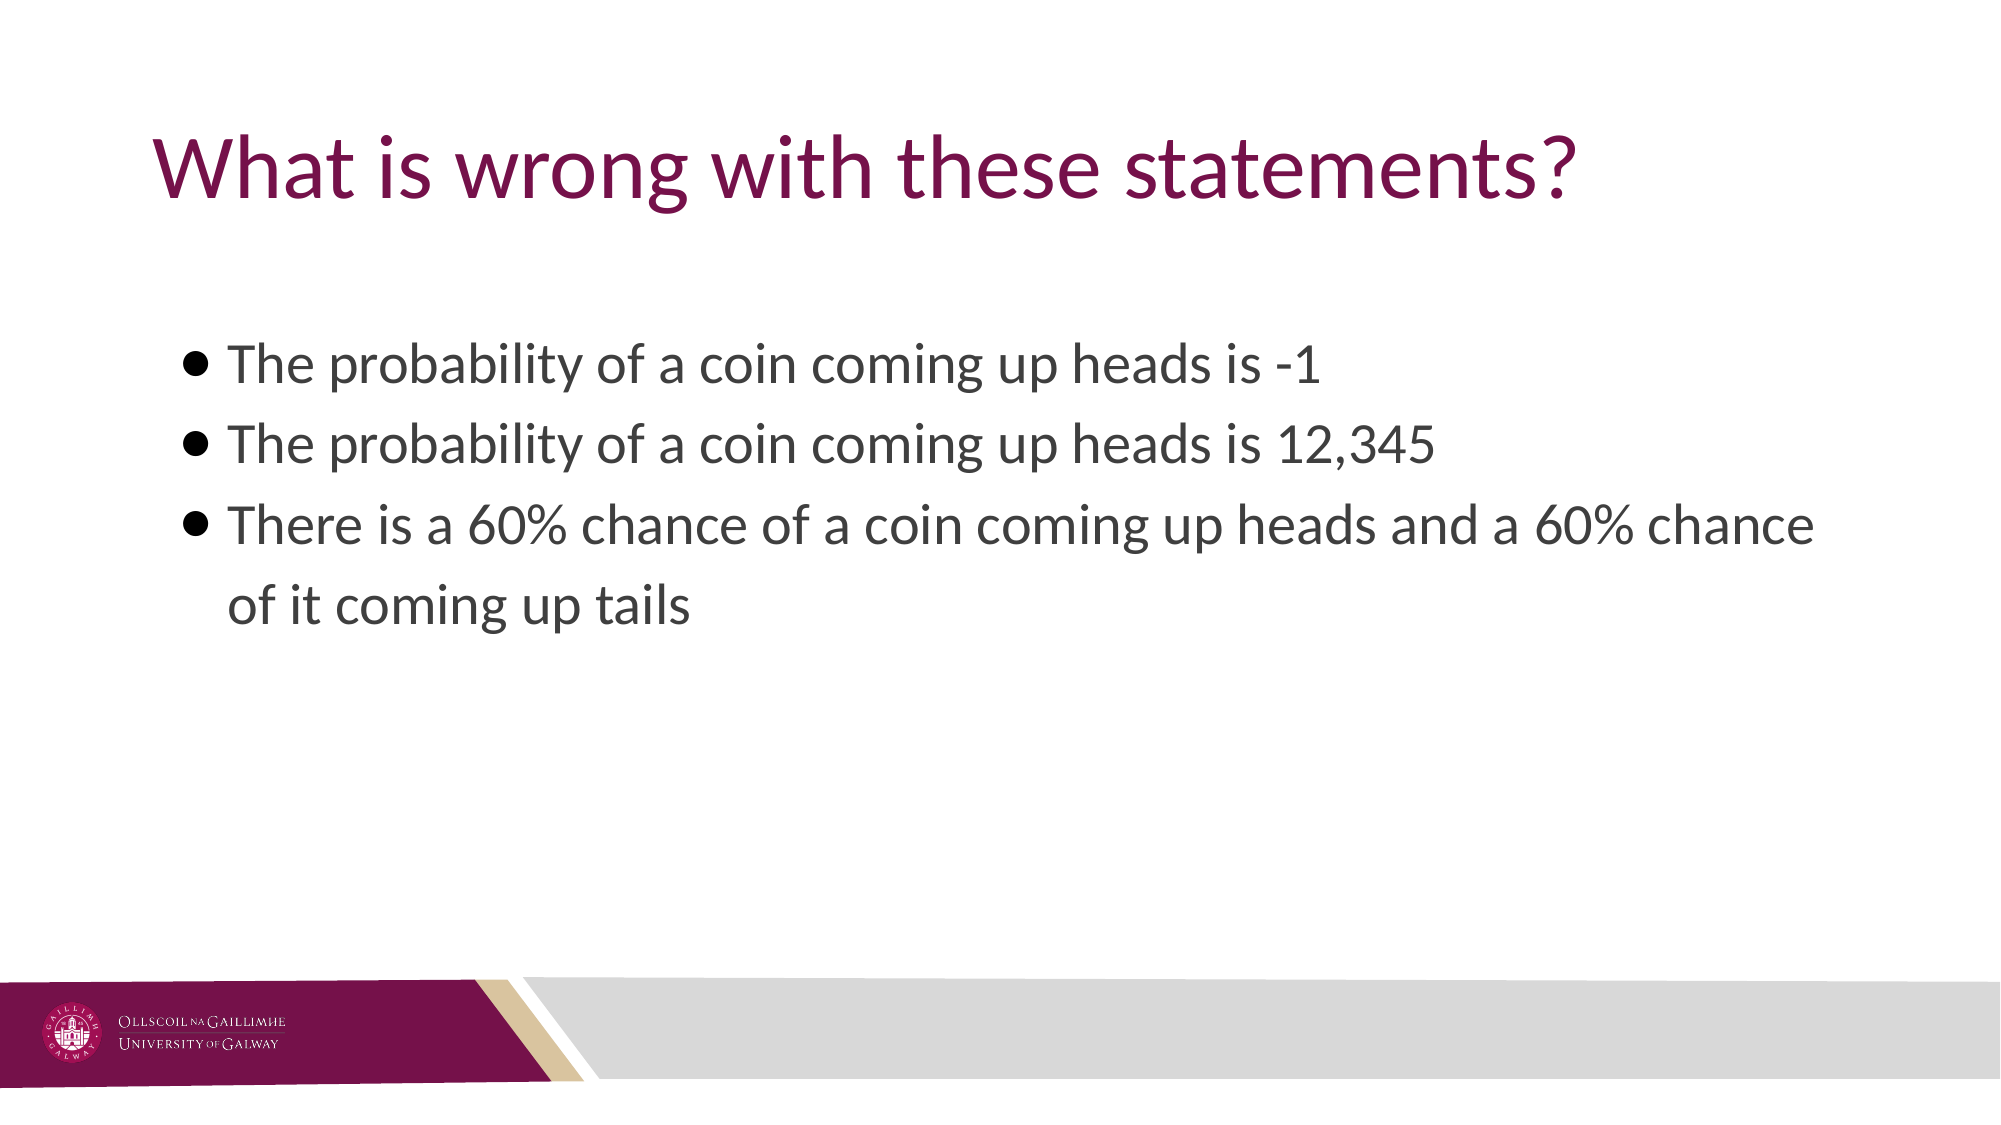

# What is wrong with these statements?
The probability of a coin coming up heads is -1
The probability of a coin coming up heads is 12,345
There is a 60% chance of a coin coming up heads and a 60% chance of it coming up tails